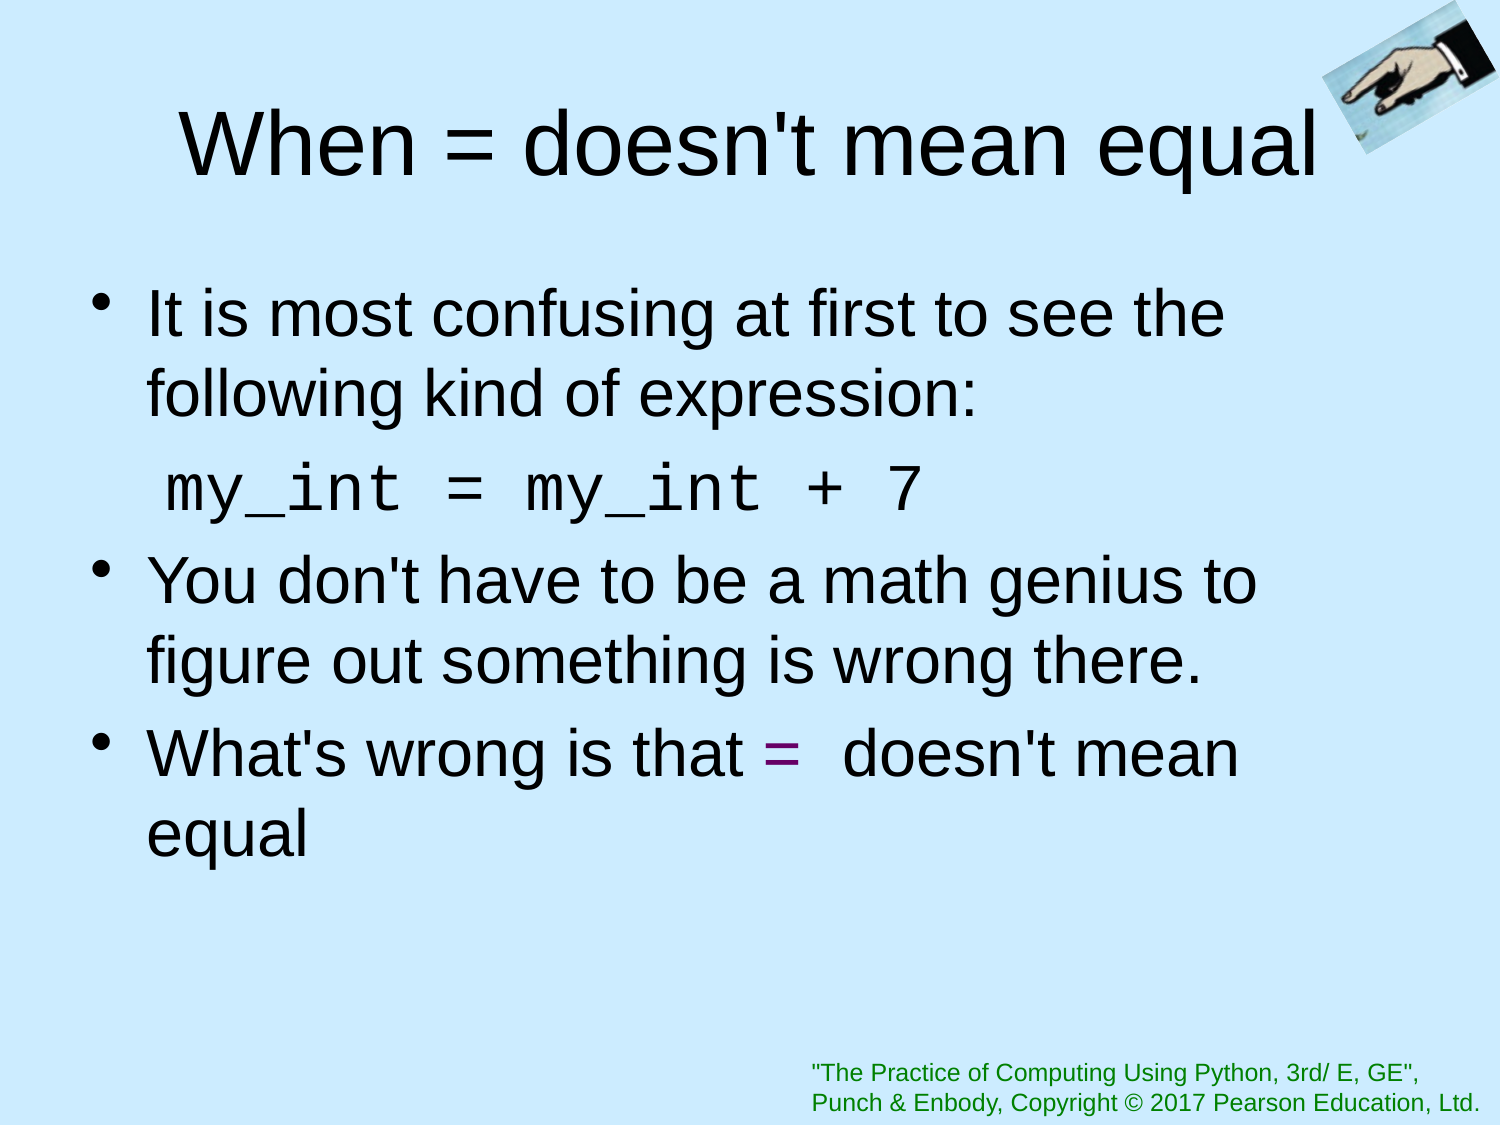

# When = doesn't mean equal
It is most confusing at first to see the following kind of expression:
my_int = my_int + 7
You don't have to be a math genius to figure out something is wrong there.
What's wrong is that = doesn't mean equal